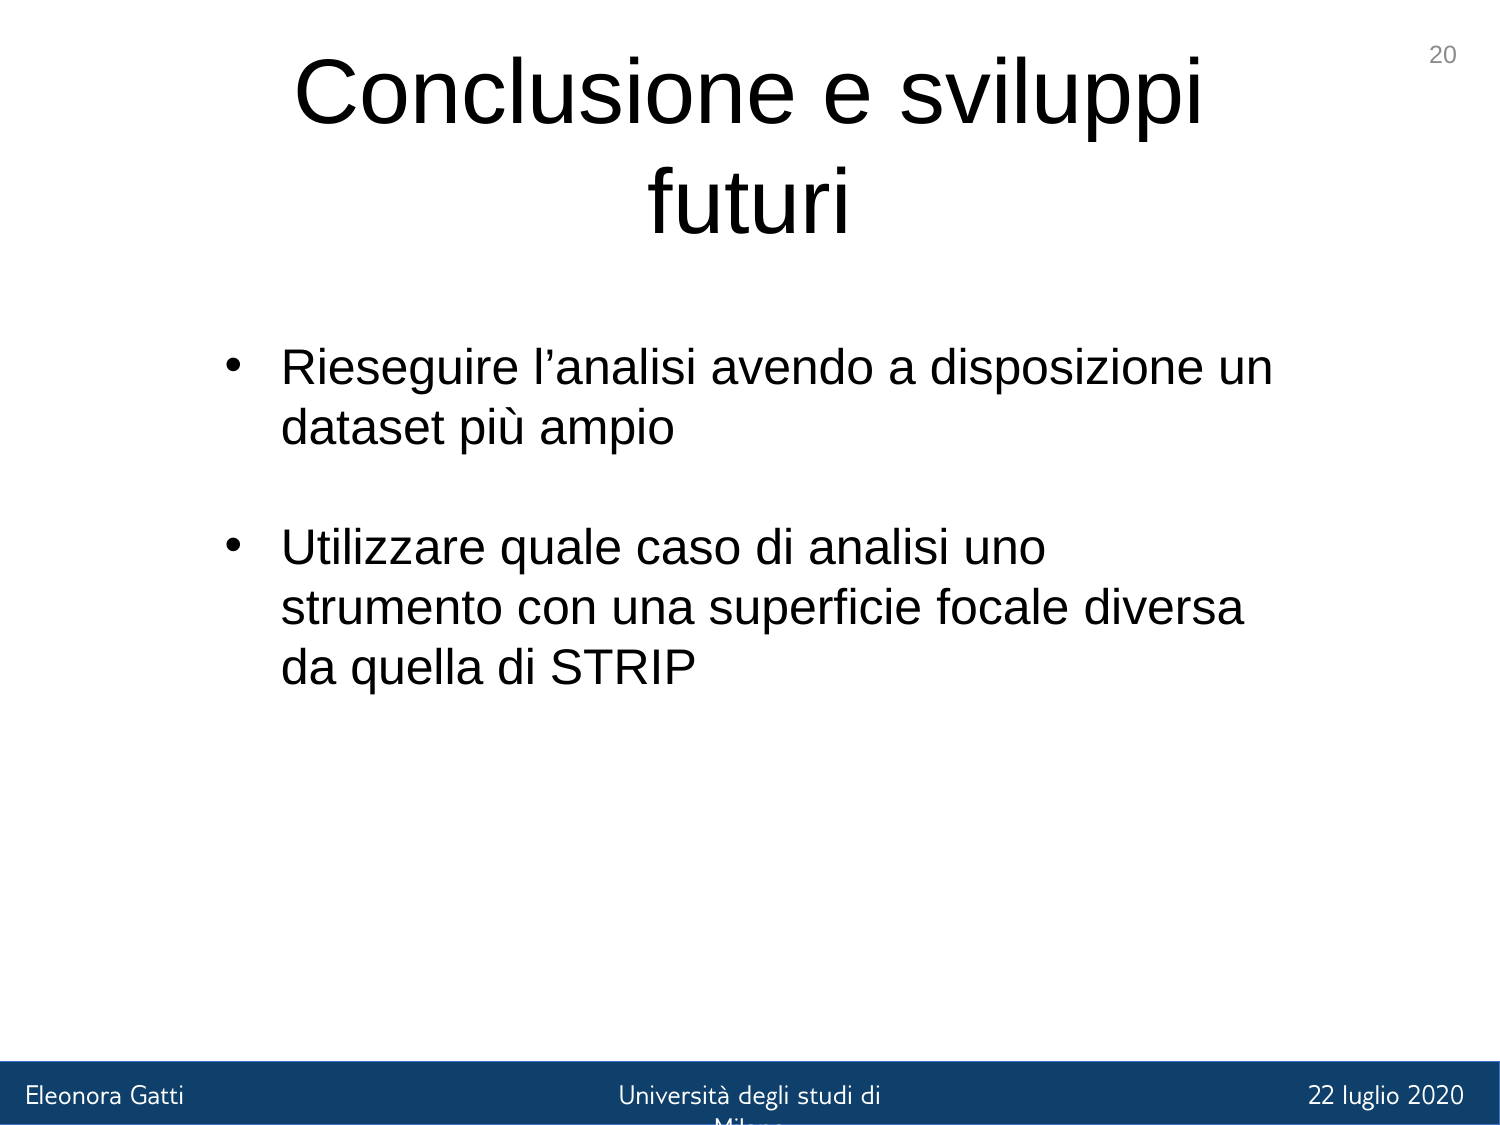

20
Conclusione e sviluppi futuri
Rieseguire l’analisi avendo a disposizione un dataset più ampio

Utilizzare quale caso di analisi uno strumento con una superficie focale diversa da quella di STRIP